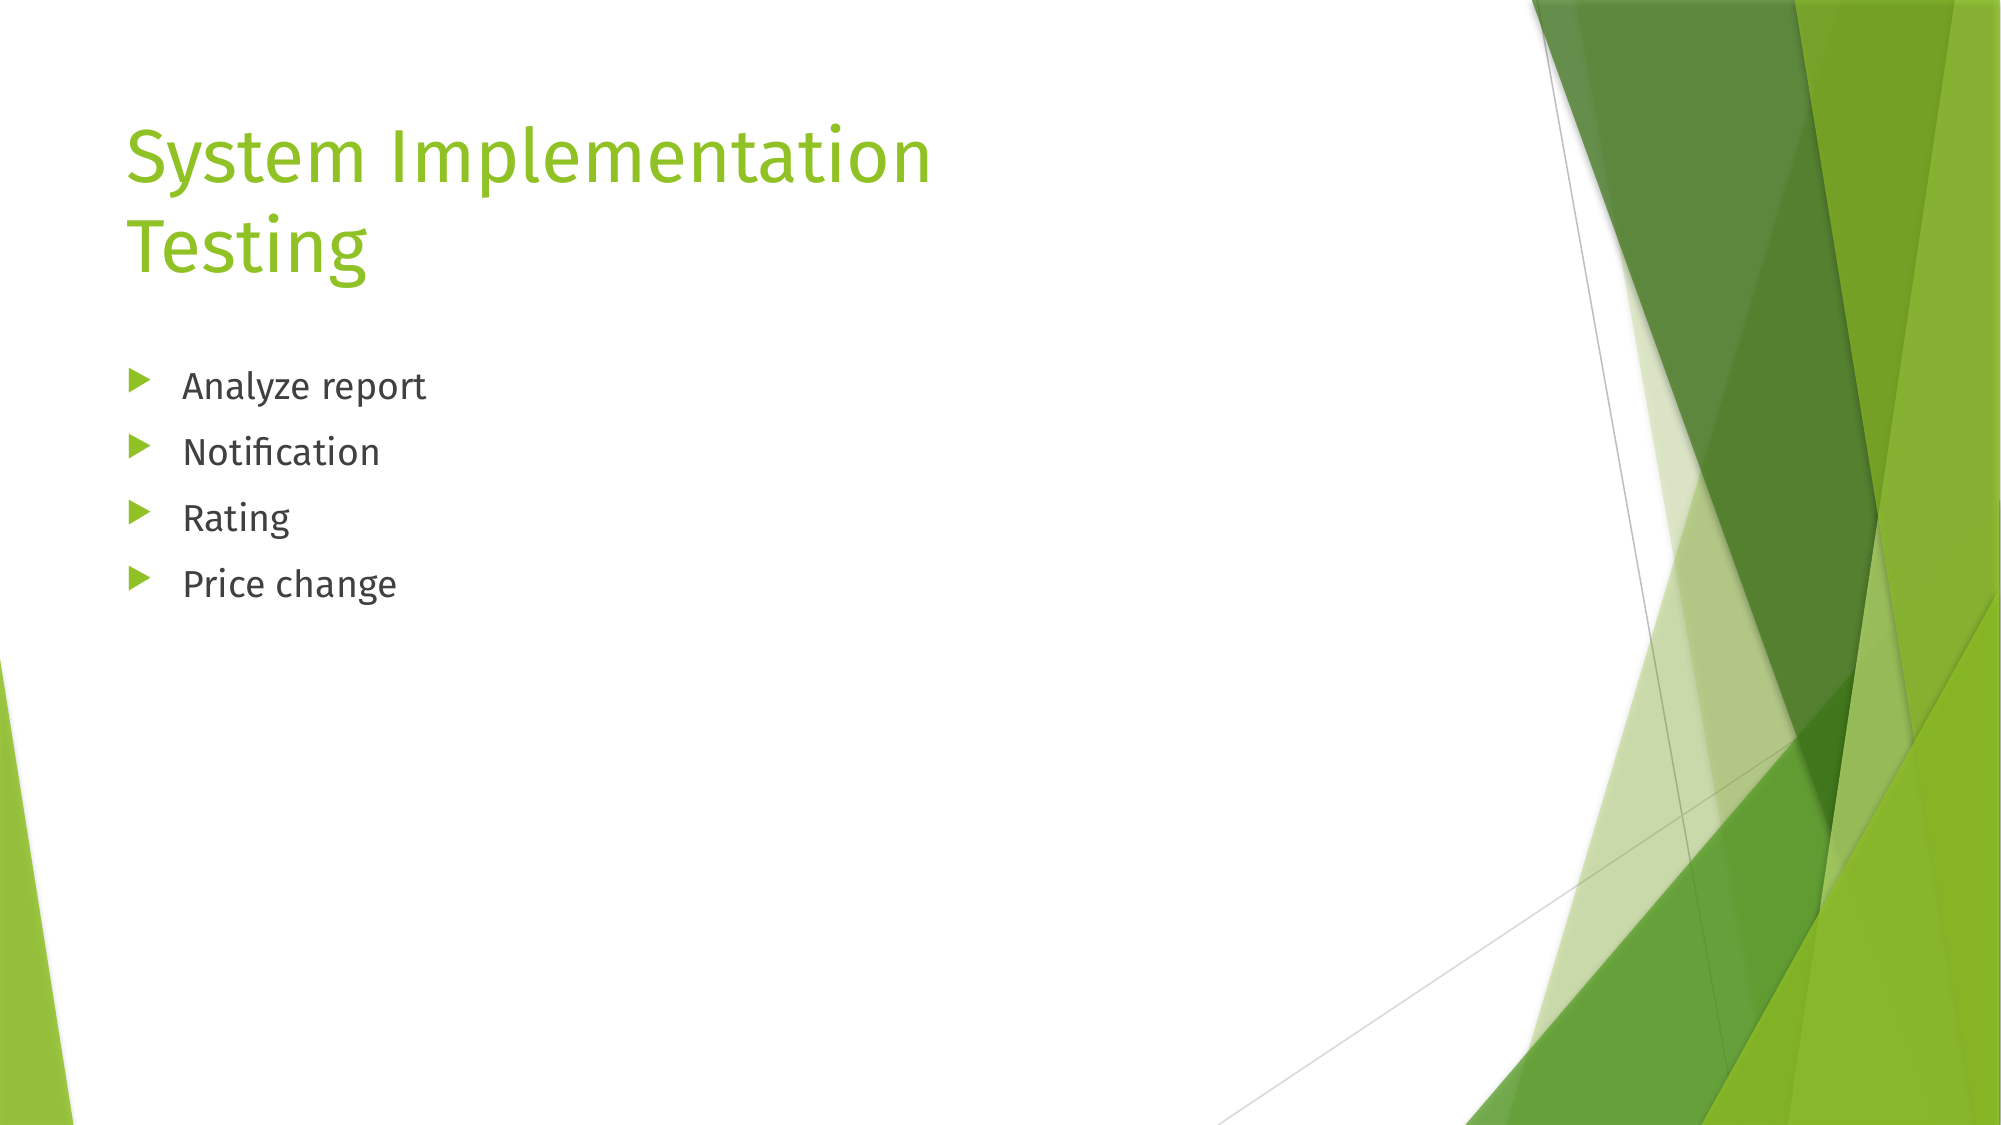

# System Implementation Testing
Analyze report
Notification
Rating
Price change